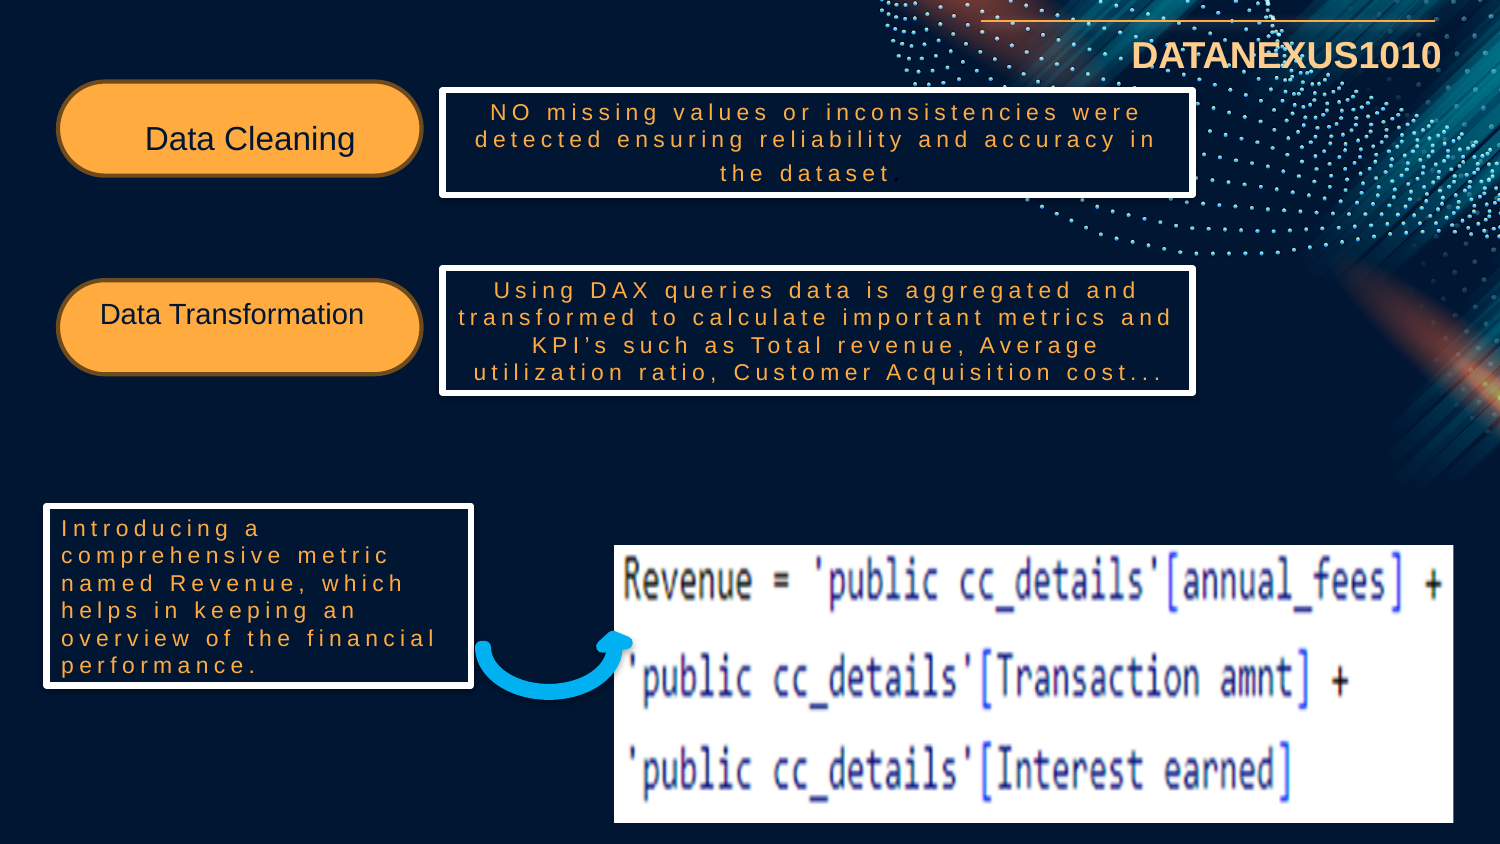

NO missing values or inconsistencies were detected ensuring reliability and accuracy in the dataset.
# Data Cleaning
Using DAX queries data is aggregated and transformed to calculate important metrics and KPI’s such as Total revenue, Average utilization ratio, Customer Acquisition cost...

Data Transformation
Introducing a comprehensive metric named Revenue, which helps in keeping an overview of the financial performance.